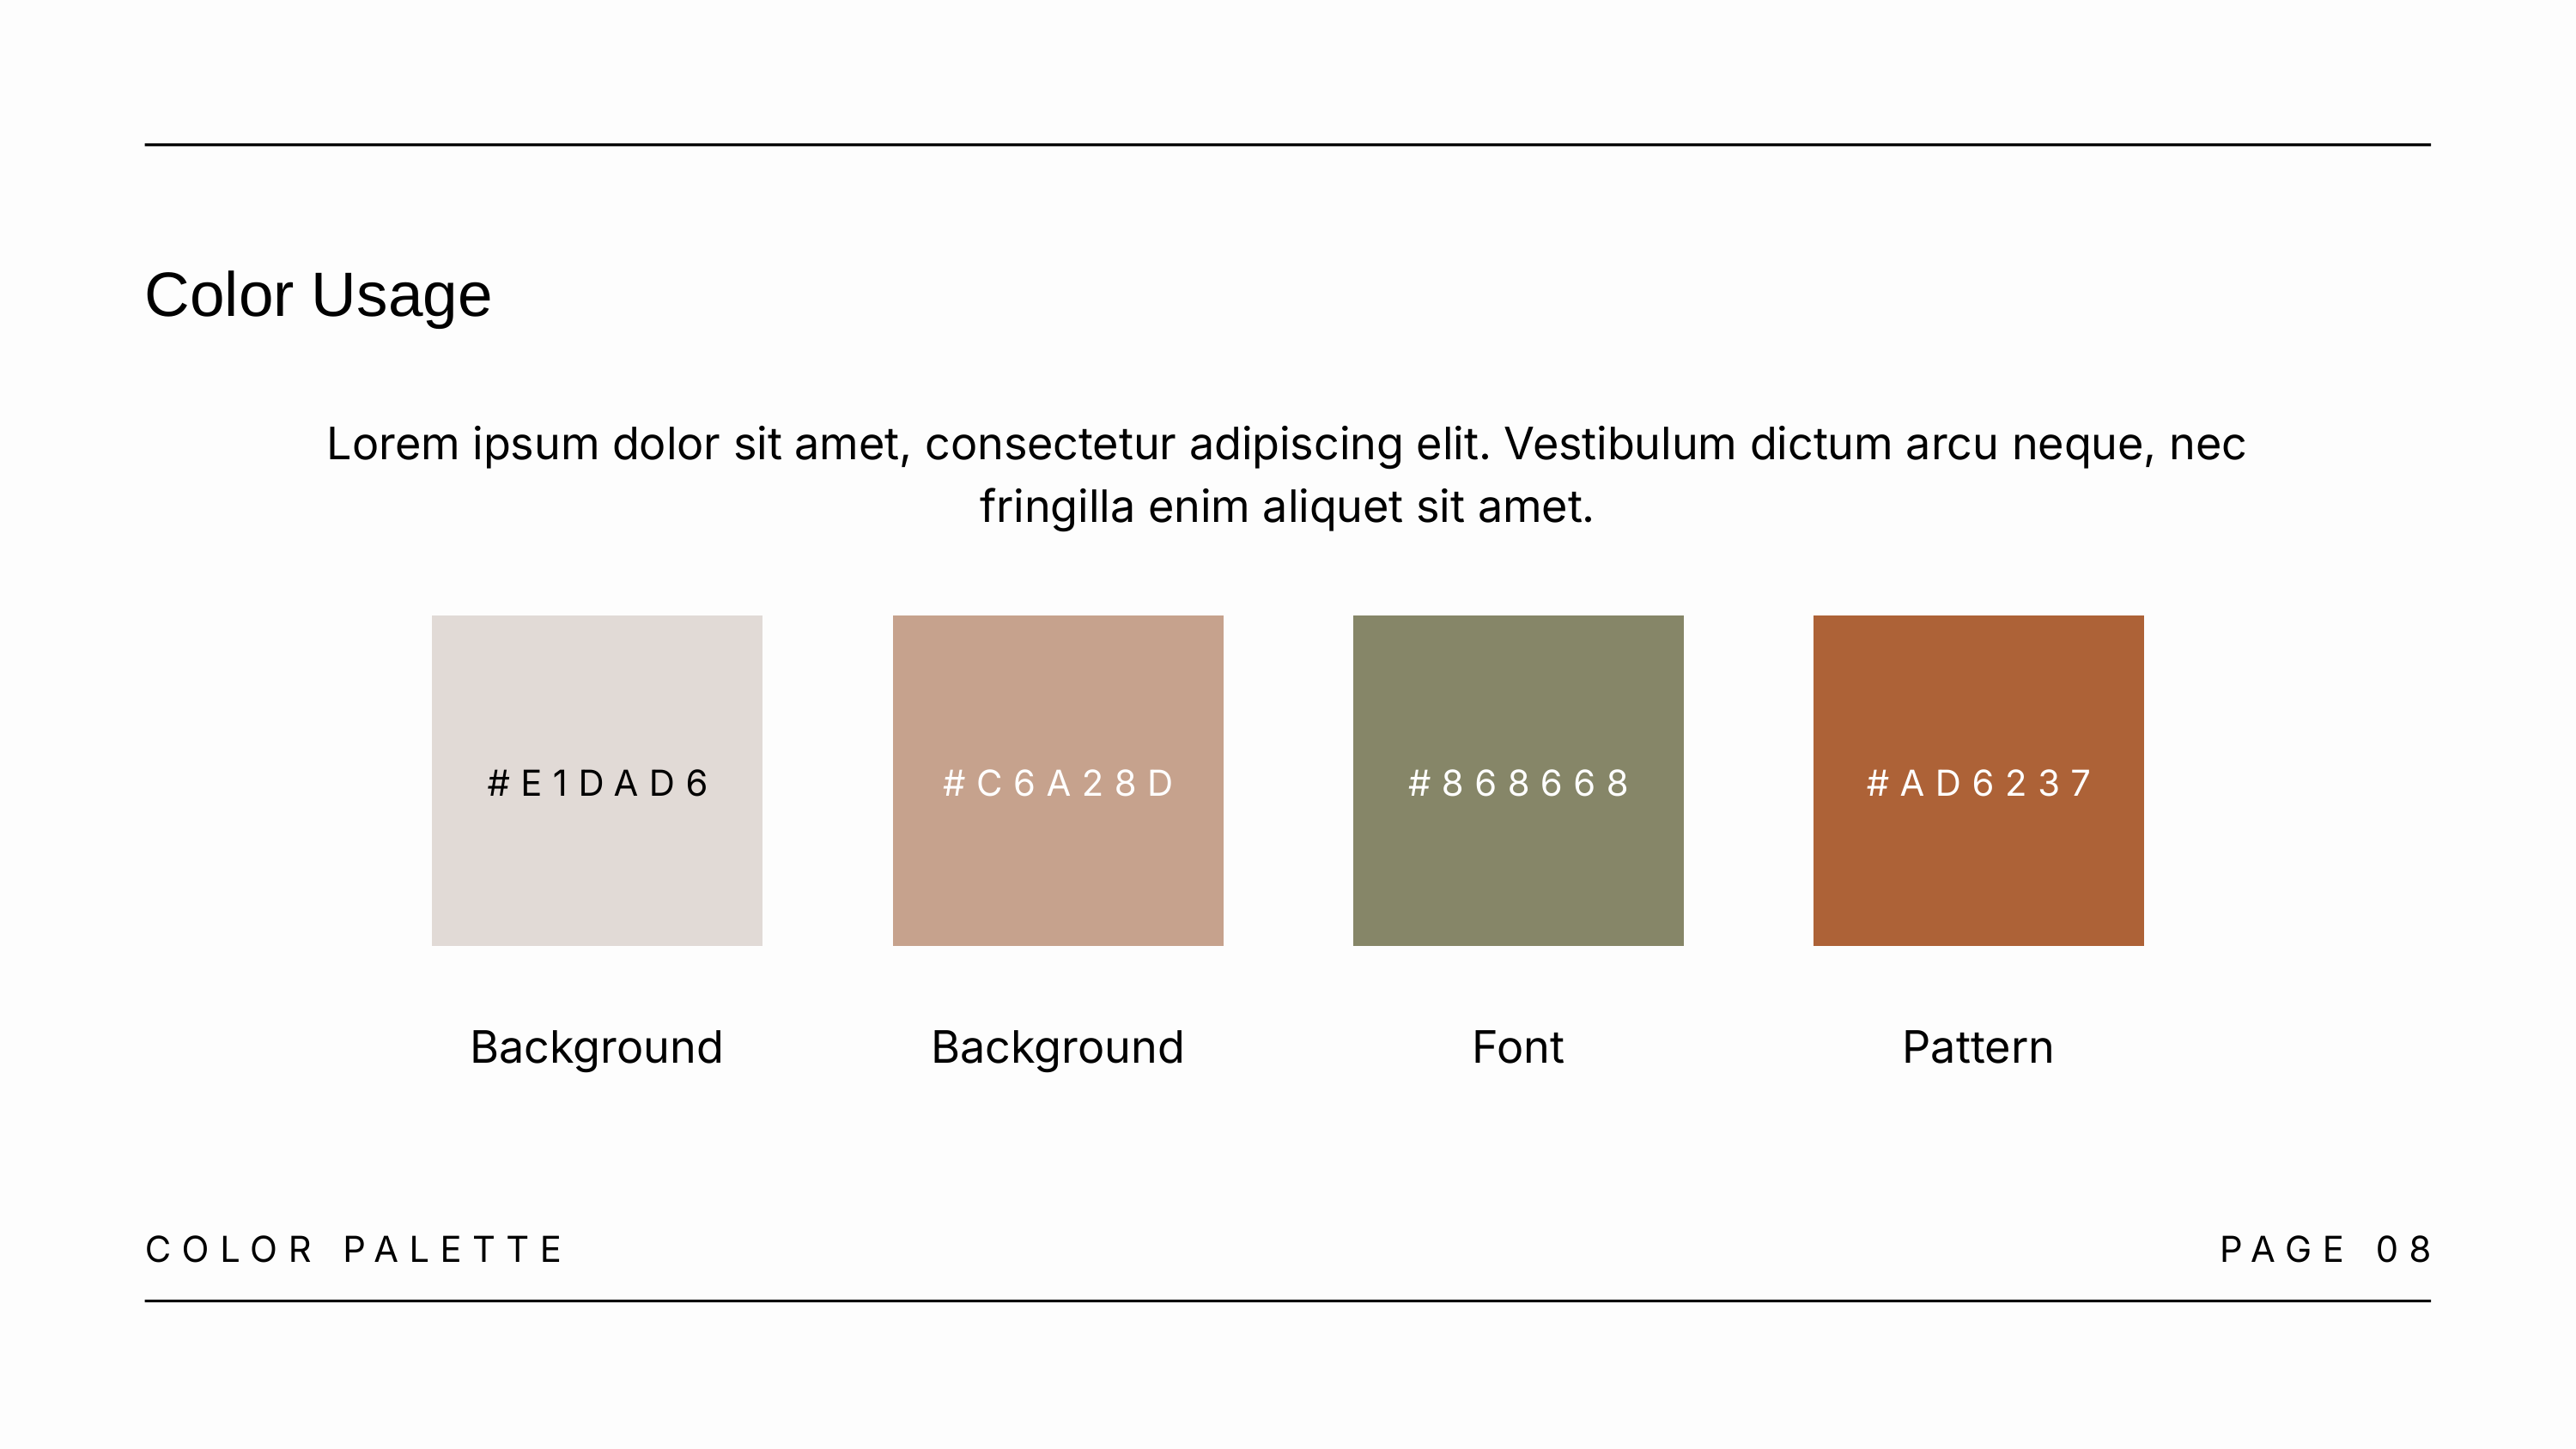

Color Usage
Lorem ipsum dolor sit amet, consectetur adipiscing elit. Vestibulum dictum arcu neque, nec fringilla enim aliquet sit amet.

#E1DAD6
#C6A28D
#868668
#AD6237
Background
Background
Font
Pattern
COLOR PALETTE
PAGE 08